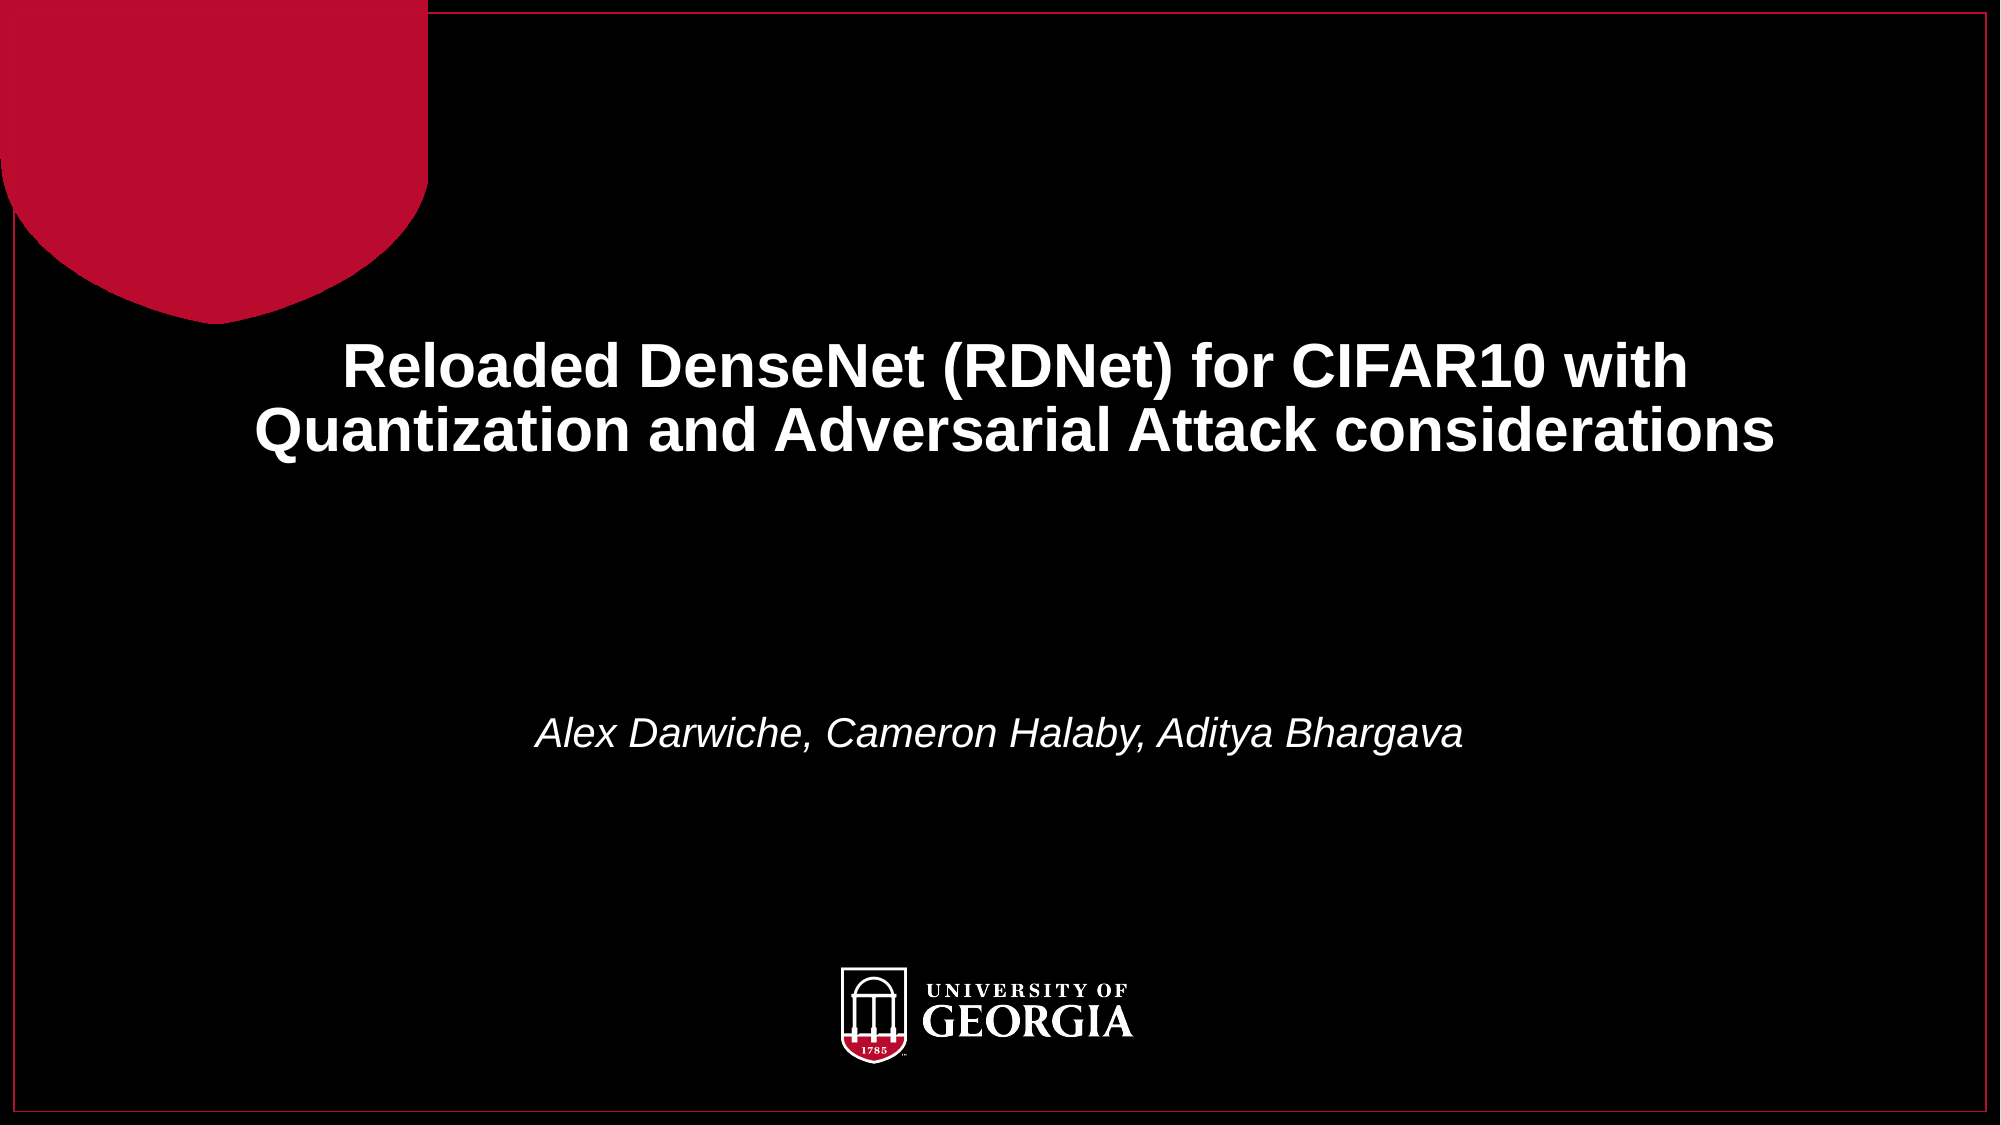

Reloaded DenseNet (RDNet) for CIFAR10 with Quantization and Adversarial Attack considerations
Alex Darwiche, Cameron Halaby, Aditya Bhargava